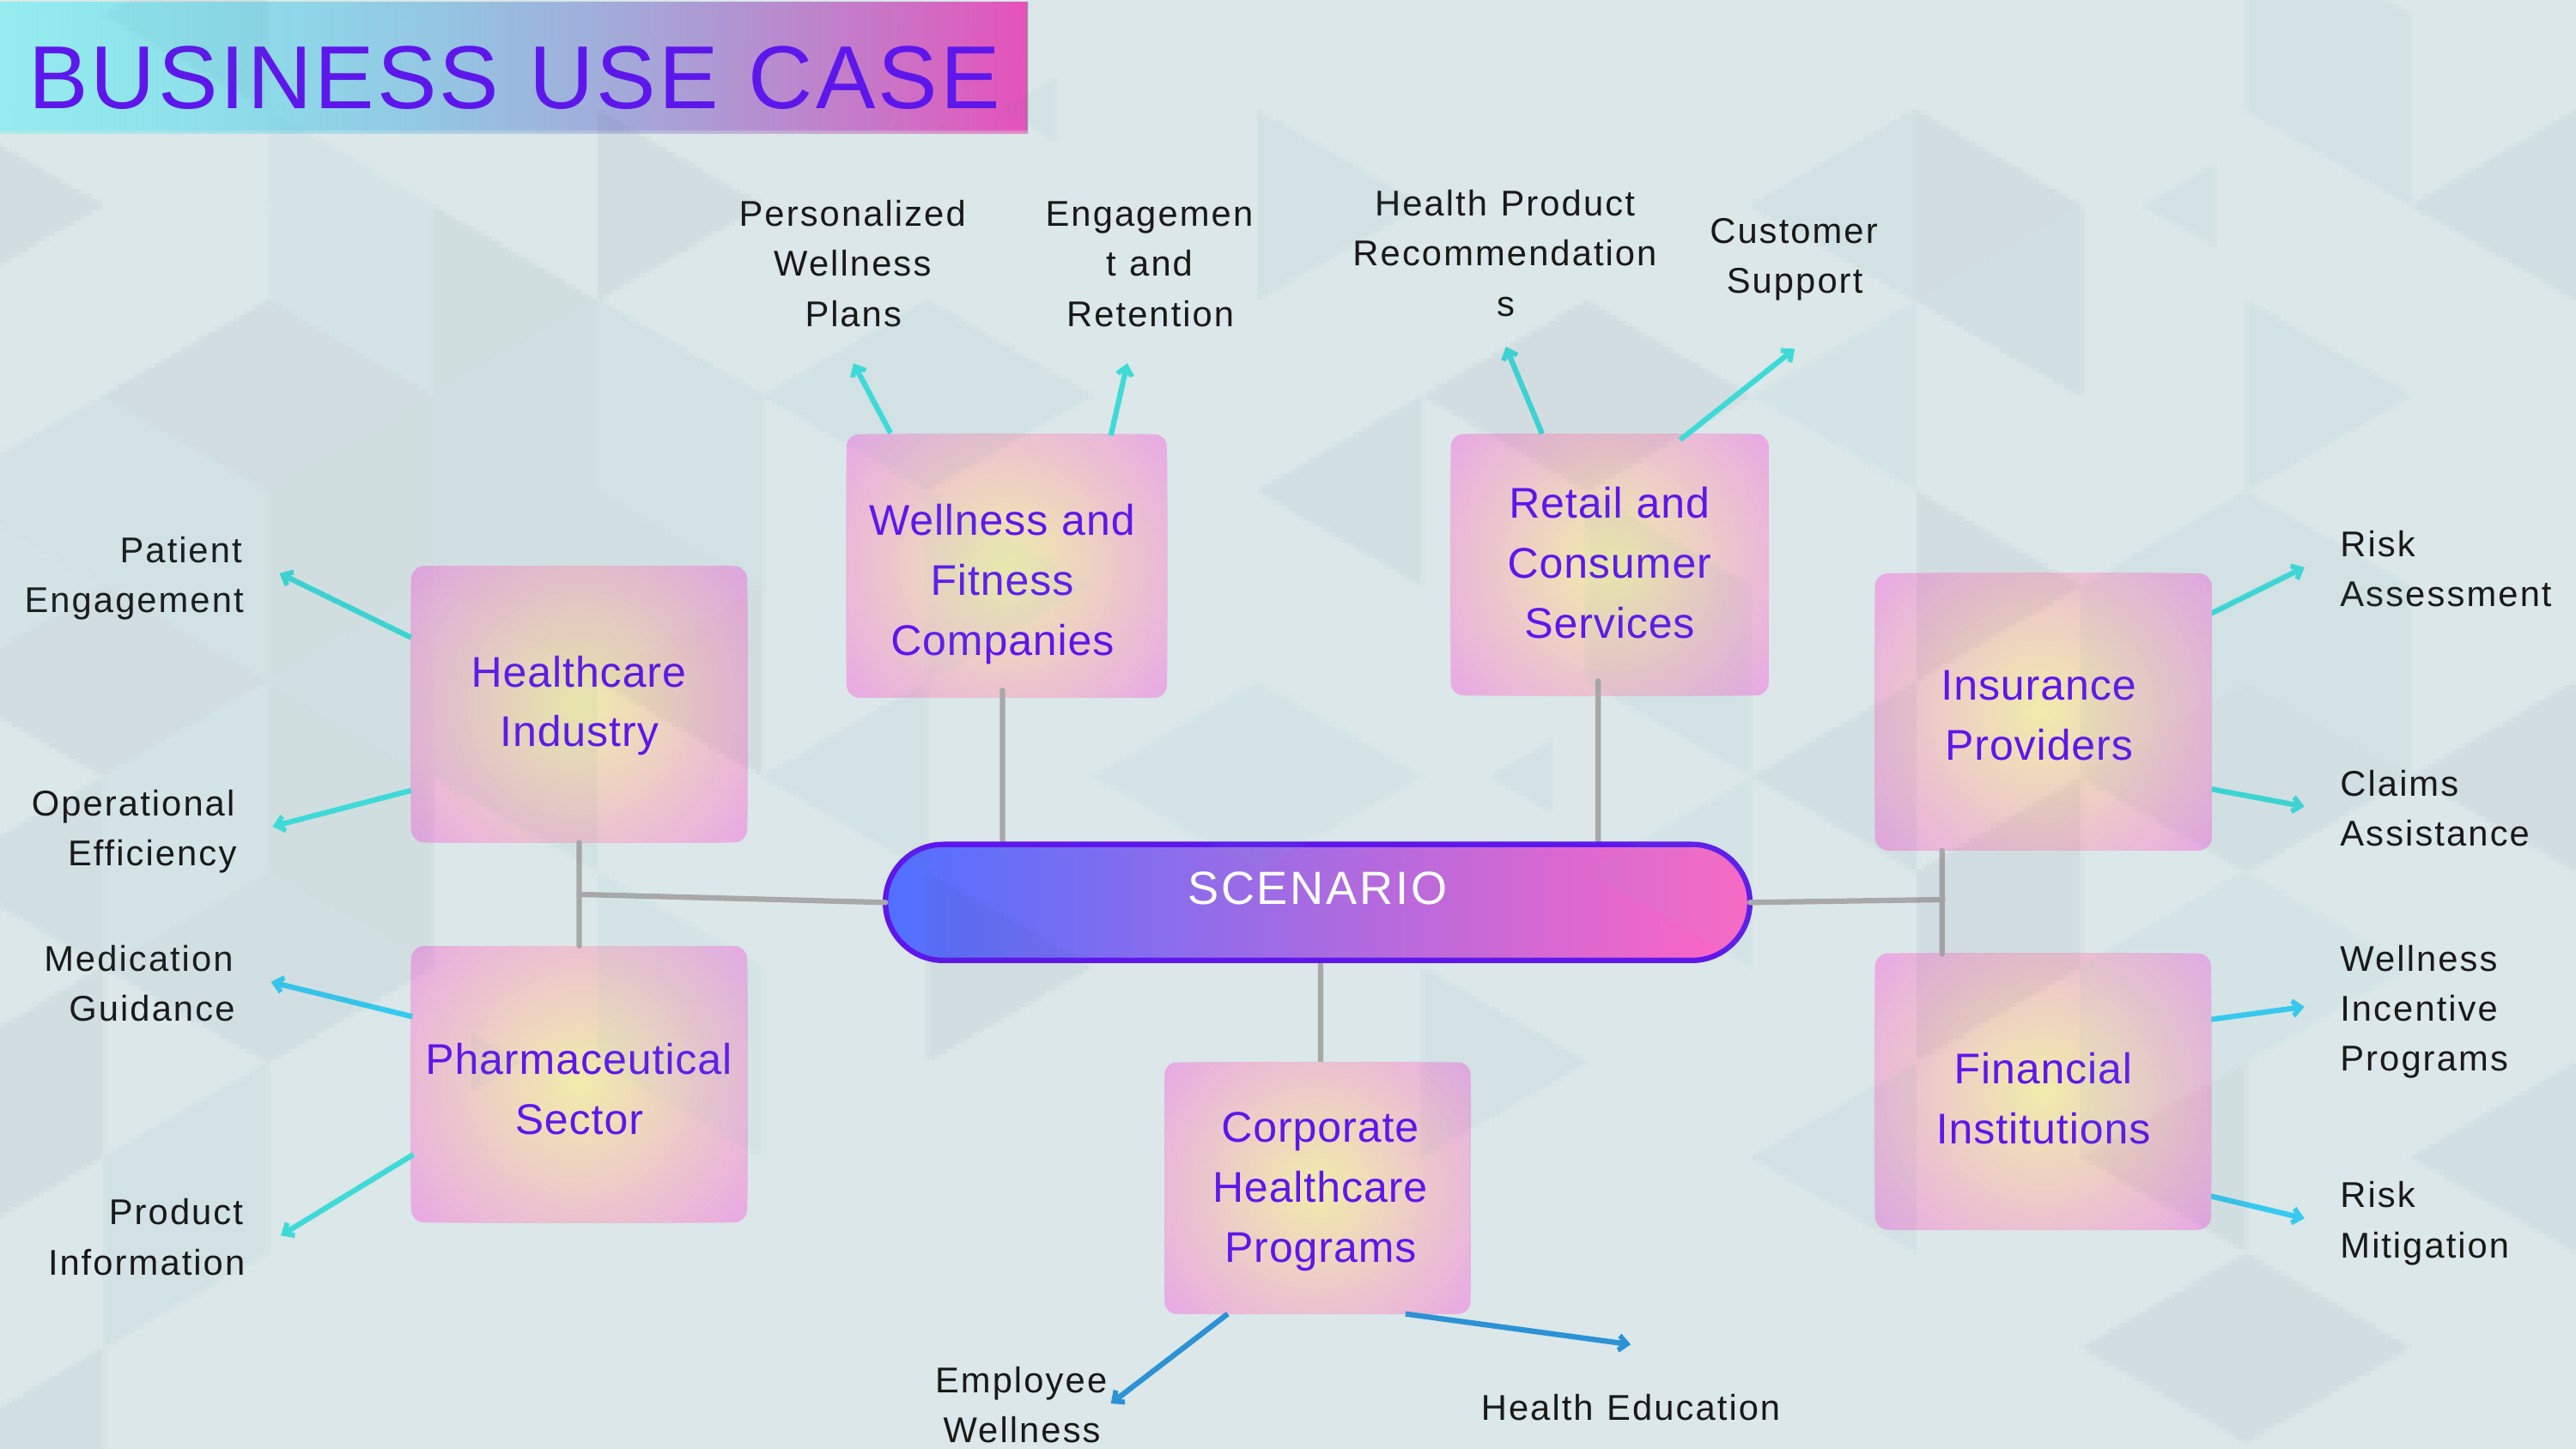

BUSINESS USE CASE

Health Product Recommendations

Customer Support

Personalized Wellness Plans

Engagement and Retention

Retail and Consumer Services
Wellness and Fitness Companies

Risk Assessment

Patient Engagement

Healthcare Industry
Insurance Providers

Claims Assistance

Operational Efficiency

SCENARIO

Medication Guidance

Wellness Incentive Programs

Pharmaceutical Sector
Financial Institutions

Corporate Healthcare Programs

Risk Mitigation

Product Information

Employee Wellness

Health Education